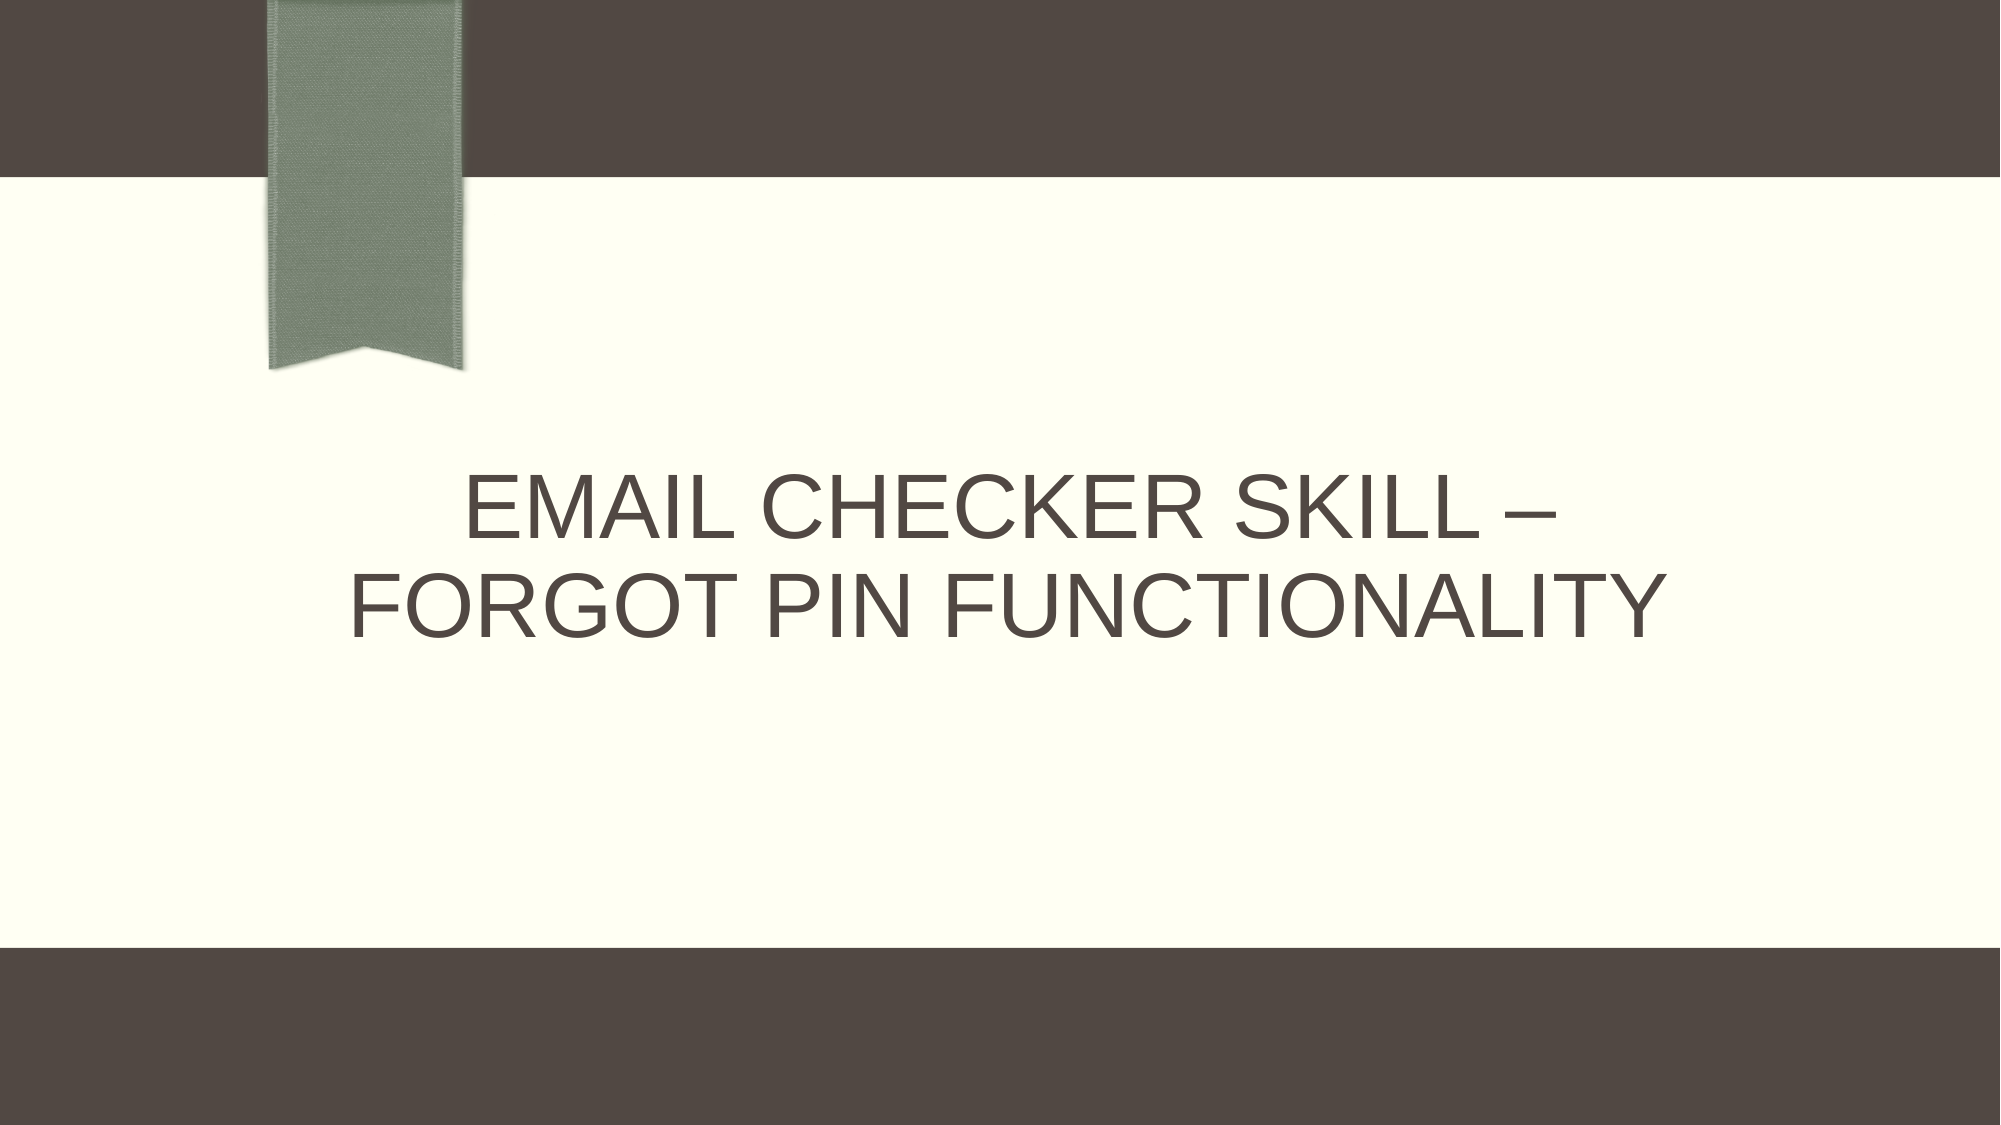

# eMAIL CHECKER SKILL – FORGOT PIN FUNCTIONALITY